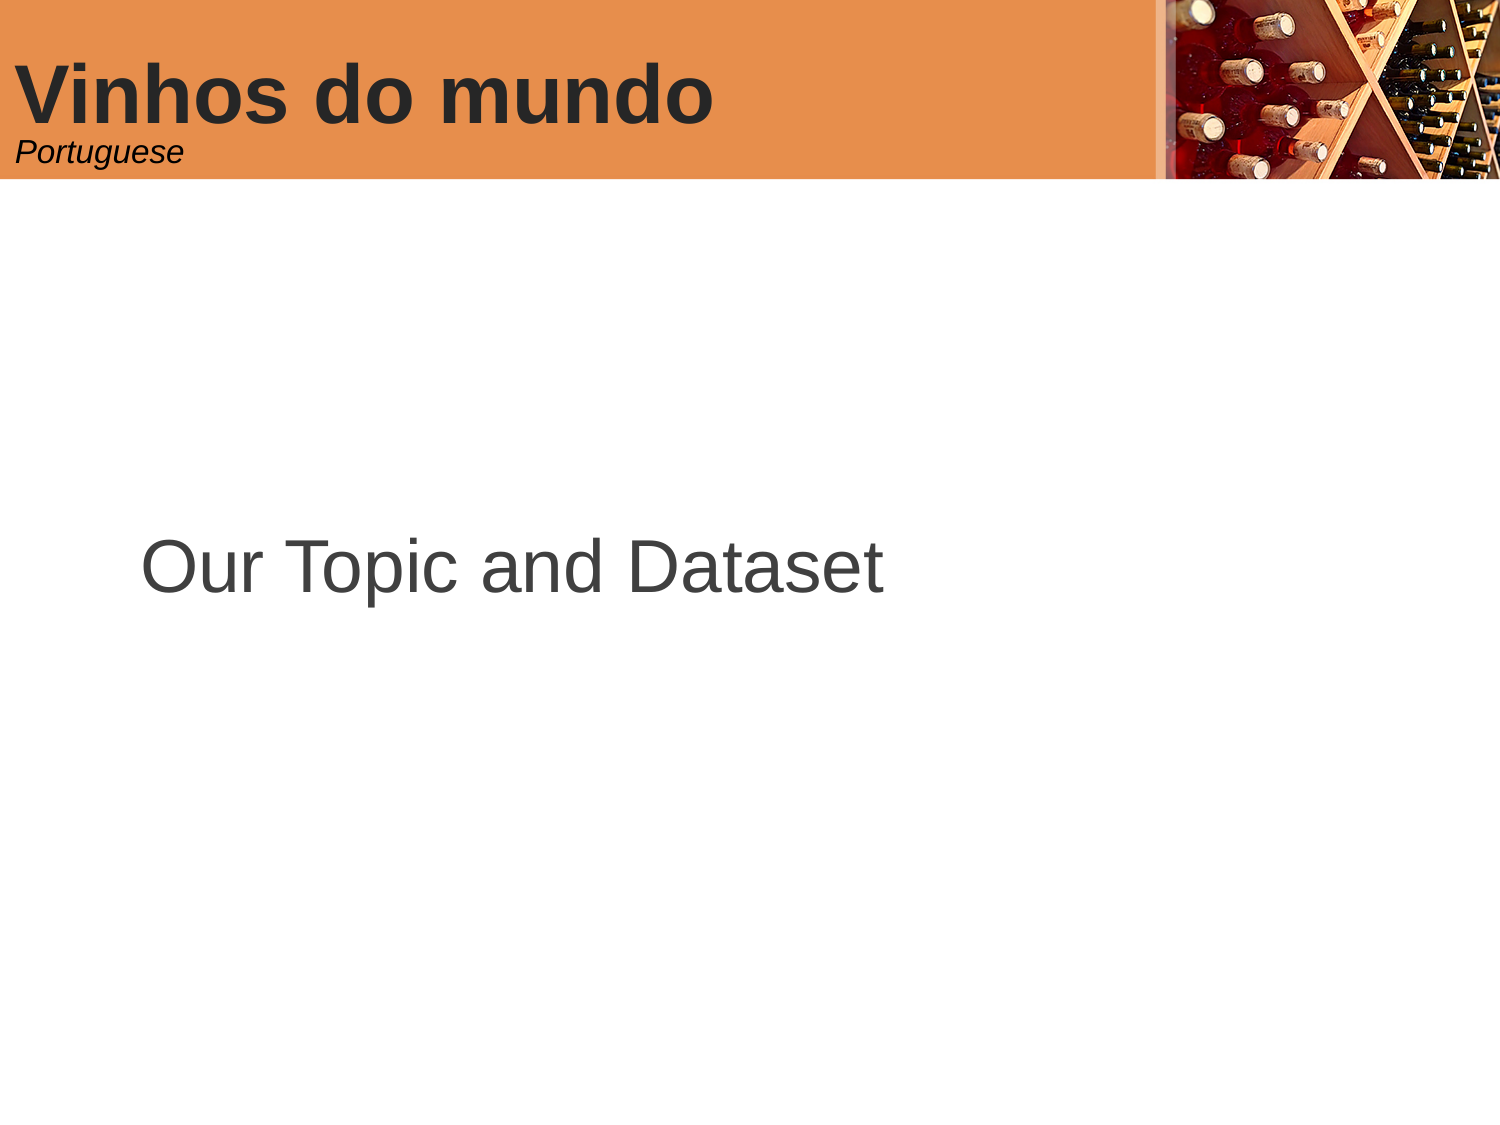

# Vinhos do mundo
Portuguese
Our Topic and Dataset